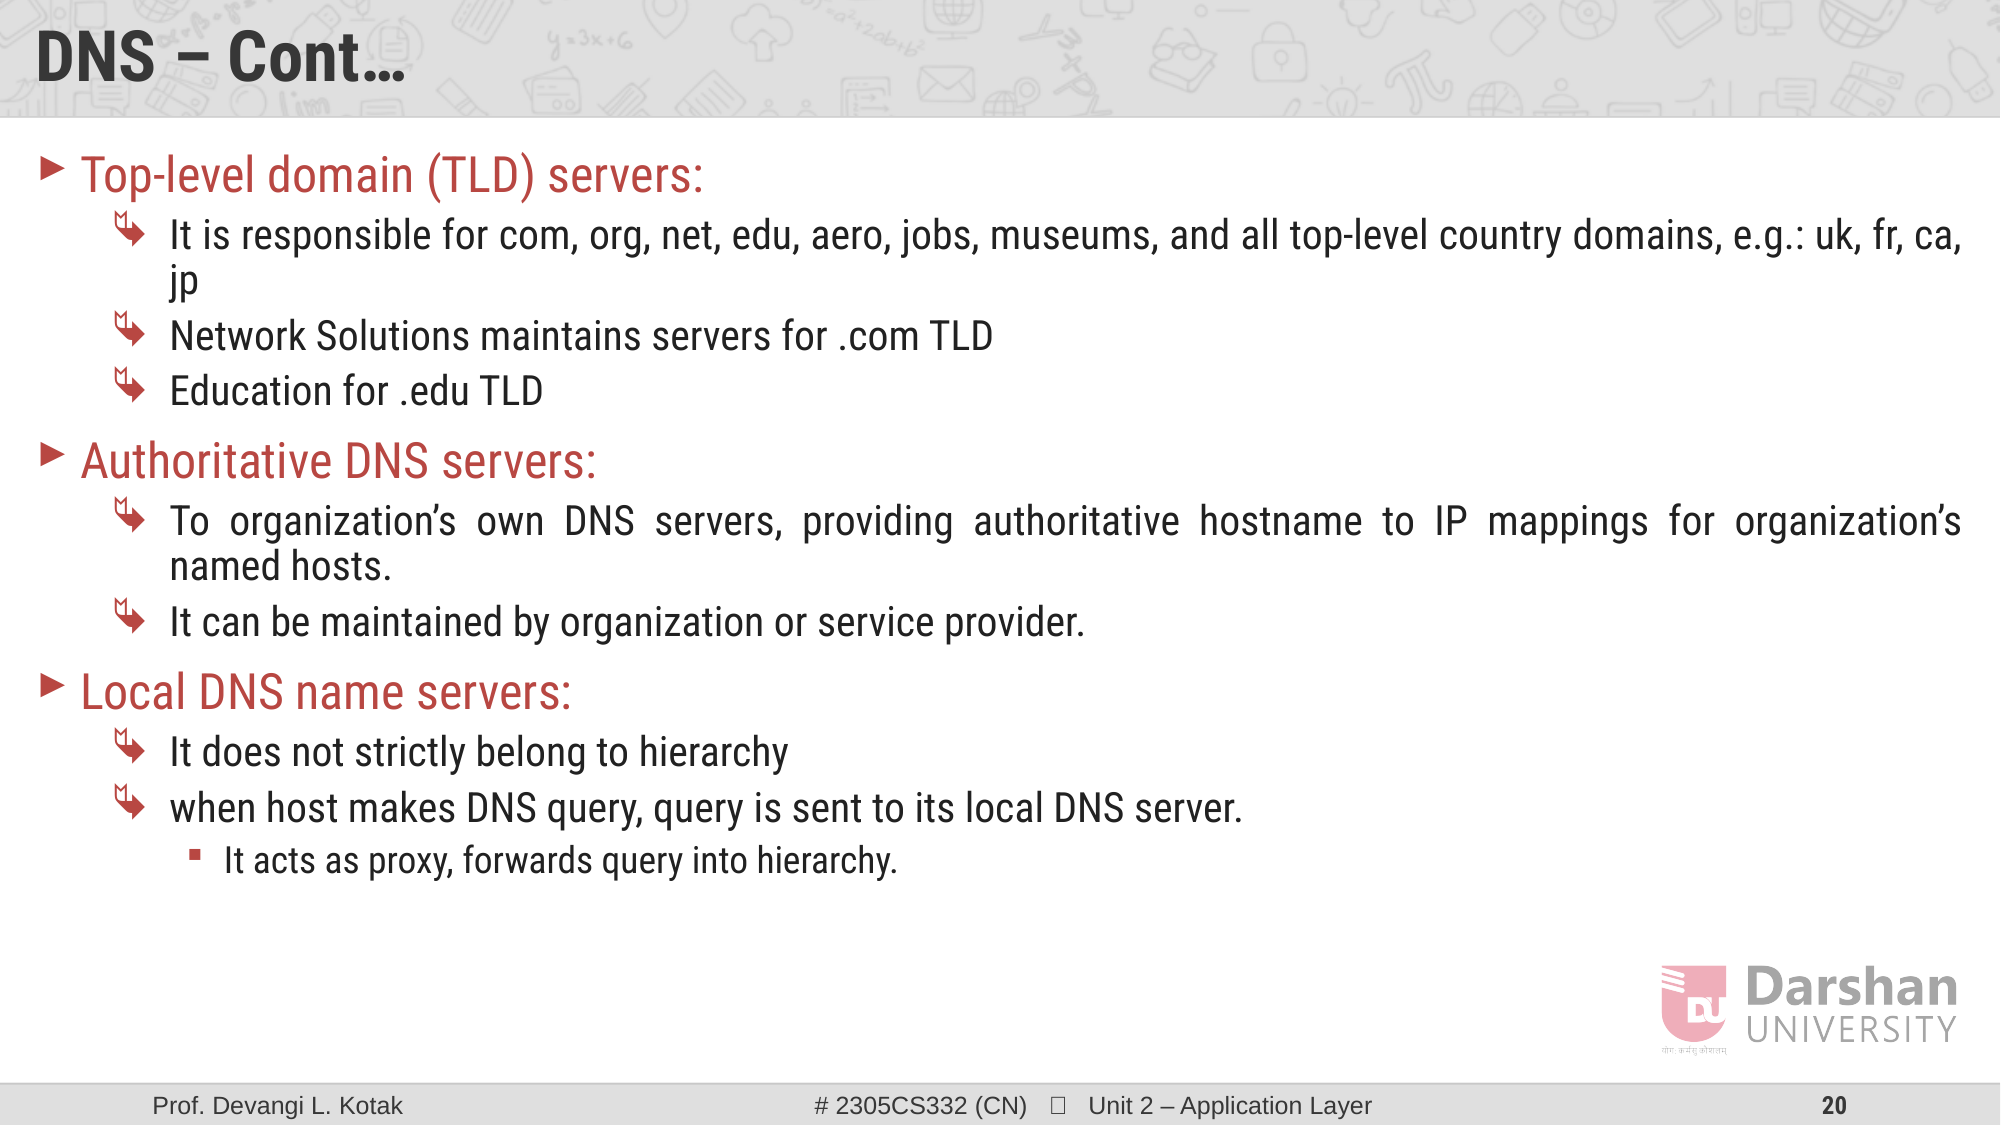

# DNS – Cont…
Top-level domain (TLD) servers:
It is responsible for com, org, net, edu, aero, jobs, museums, and all top-level country domains, e.g.: uk, fr, ca, jp
Network Solutions maintains servers for .com TLD
Education for .edu TLD
Authoritative DNS servers:
To organization’s own DNS servers, providing authoritative hostname to IP mappings for organization’s named hosts.
It can be maintained by organization or service provider.
Local DNS name servers:
It does not strictly belong to hierarchy
when host makes DNS query, query is sent to its local DNS server.
It acts as proxy, forwards query into hierarchy.